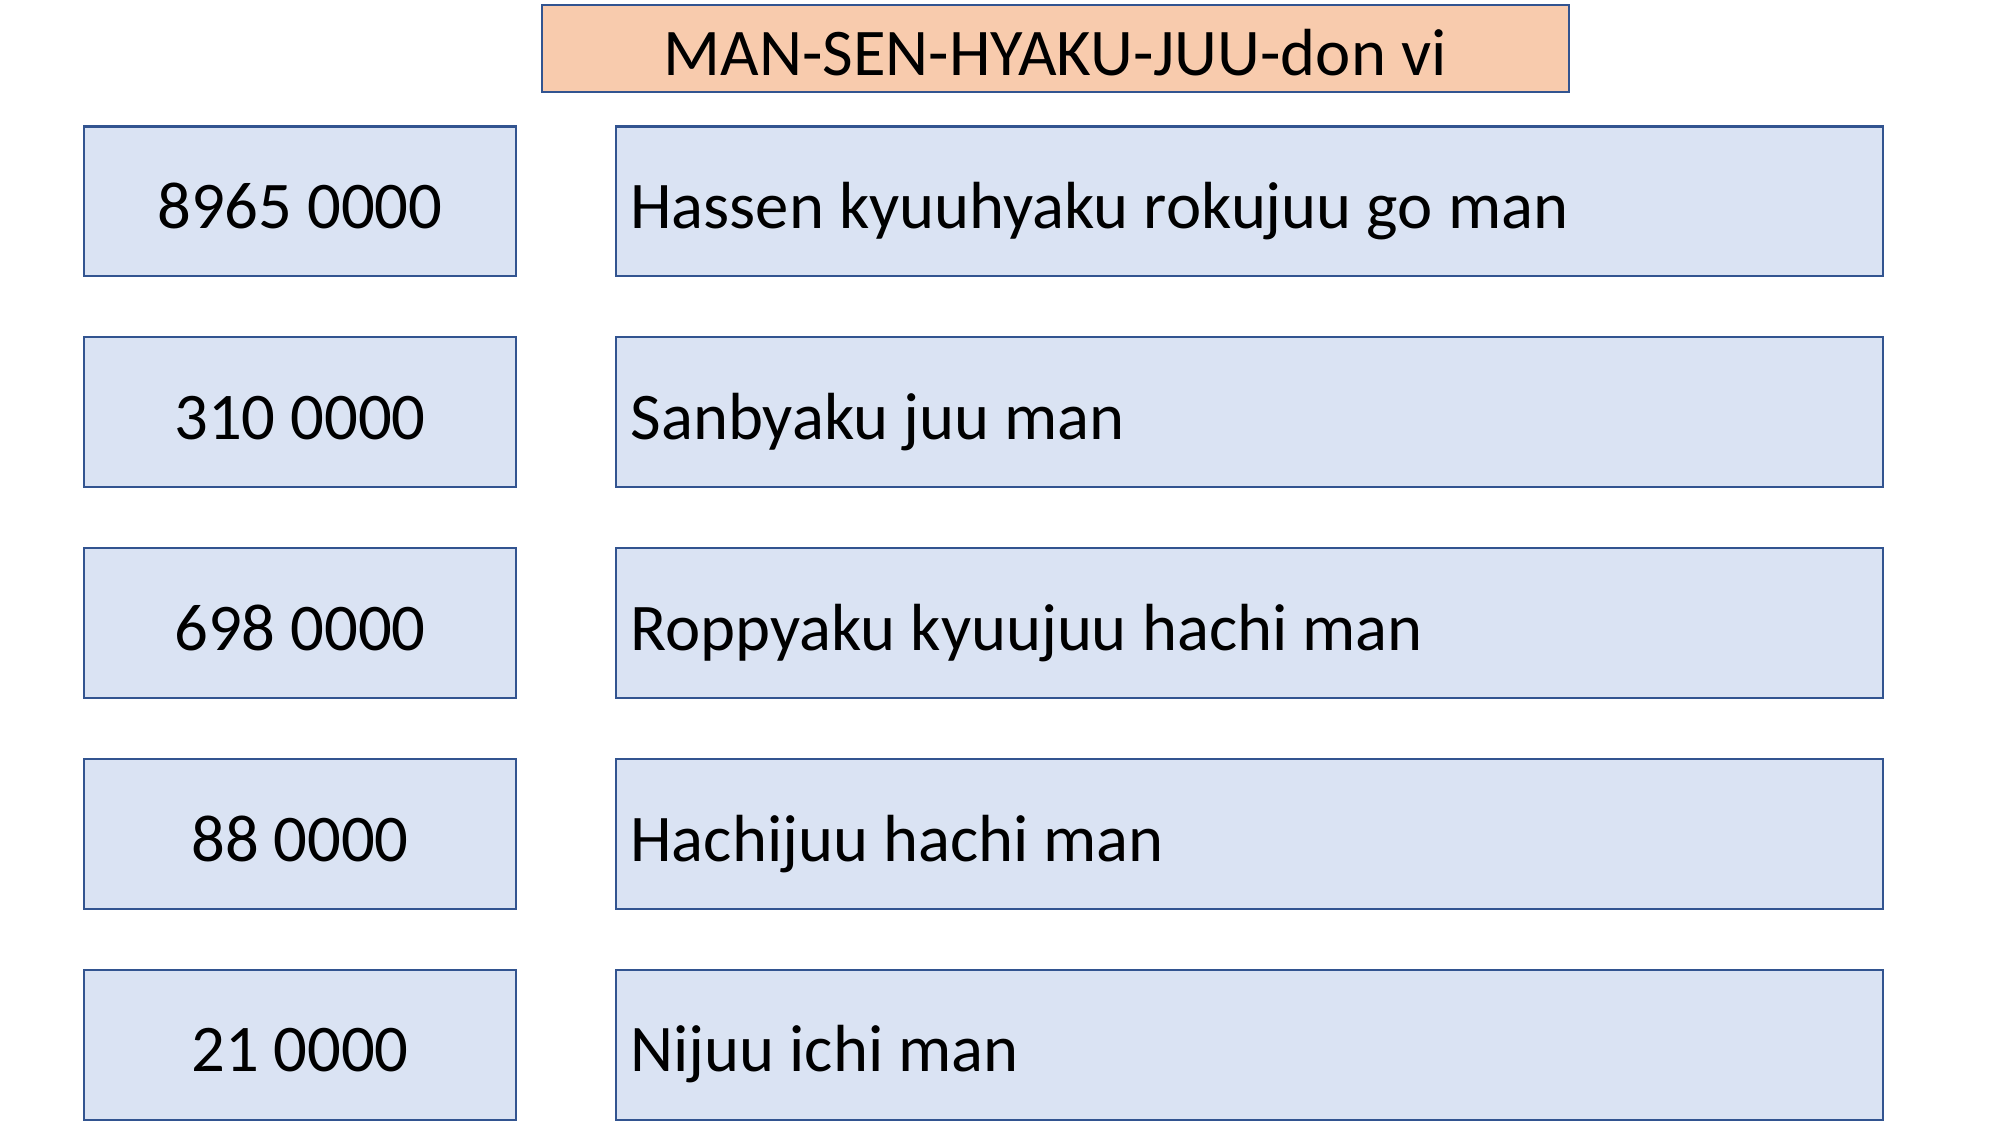

MAN-SEN-HYAKU-JUU-don vi
8965 0000
Hassen kyuuhyaku rokujuu go man
310 0000
Sanbyaku juu man
698 0000
Roppyaku kyuujuu hachi man
88 0000
Hachijuu hachi man
21 0000
Nijuu ichi man